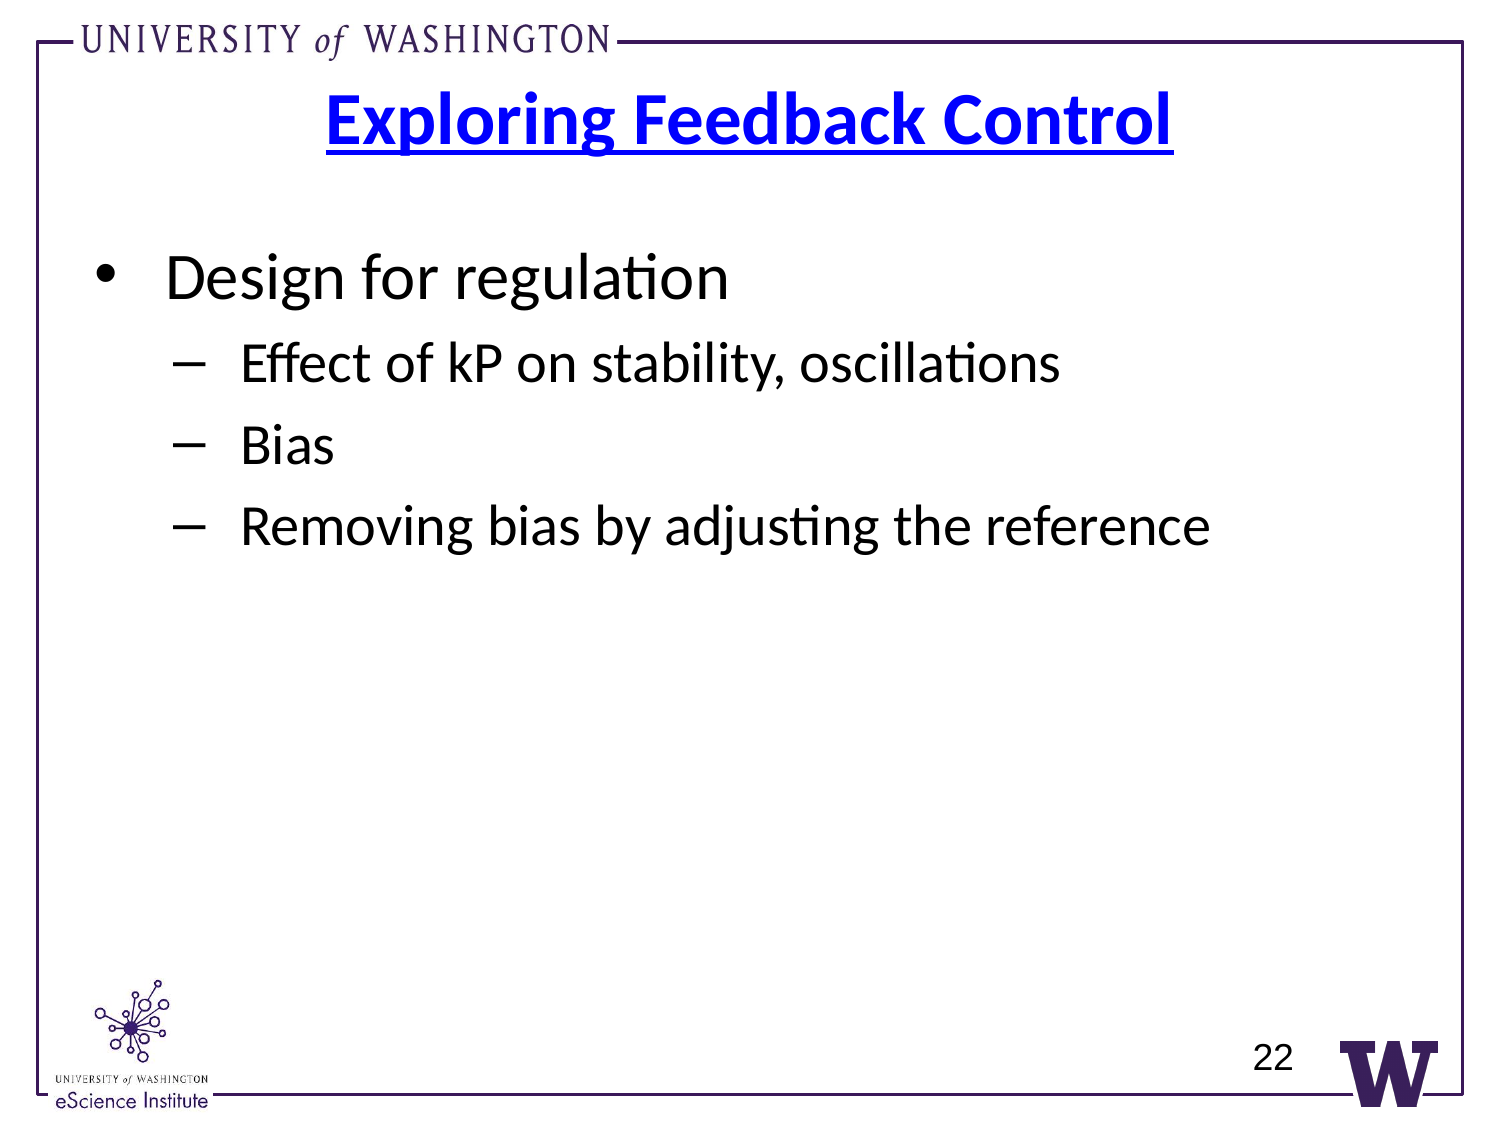

# Exploring Feedback Control
Design for regulation
Effect of kP on stability, oscillations
Bias
Removing bias by adjusting the reference
22